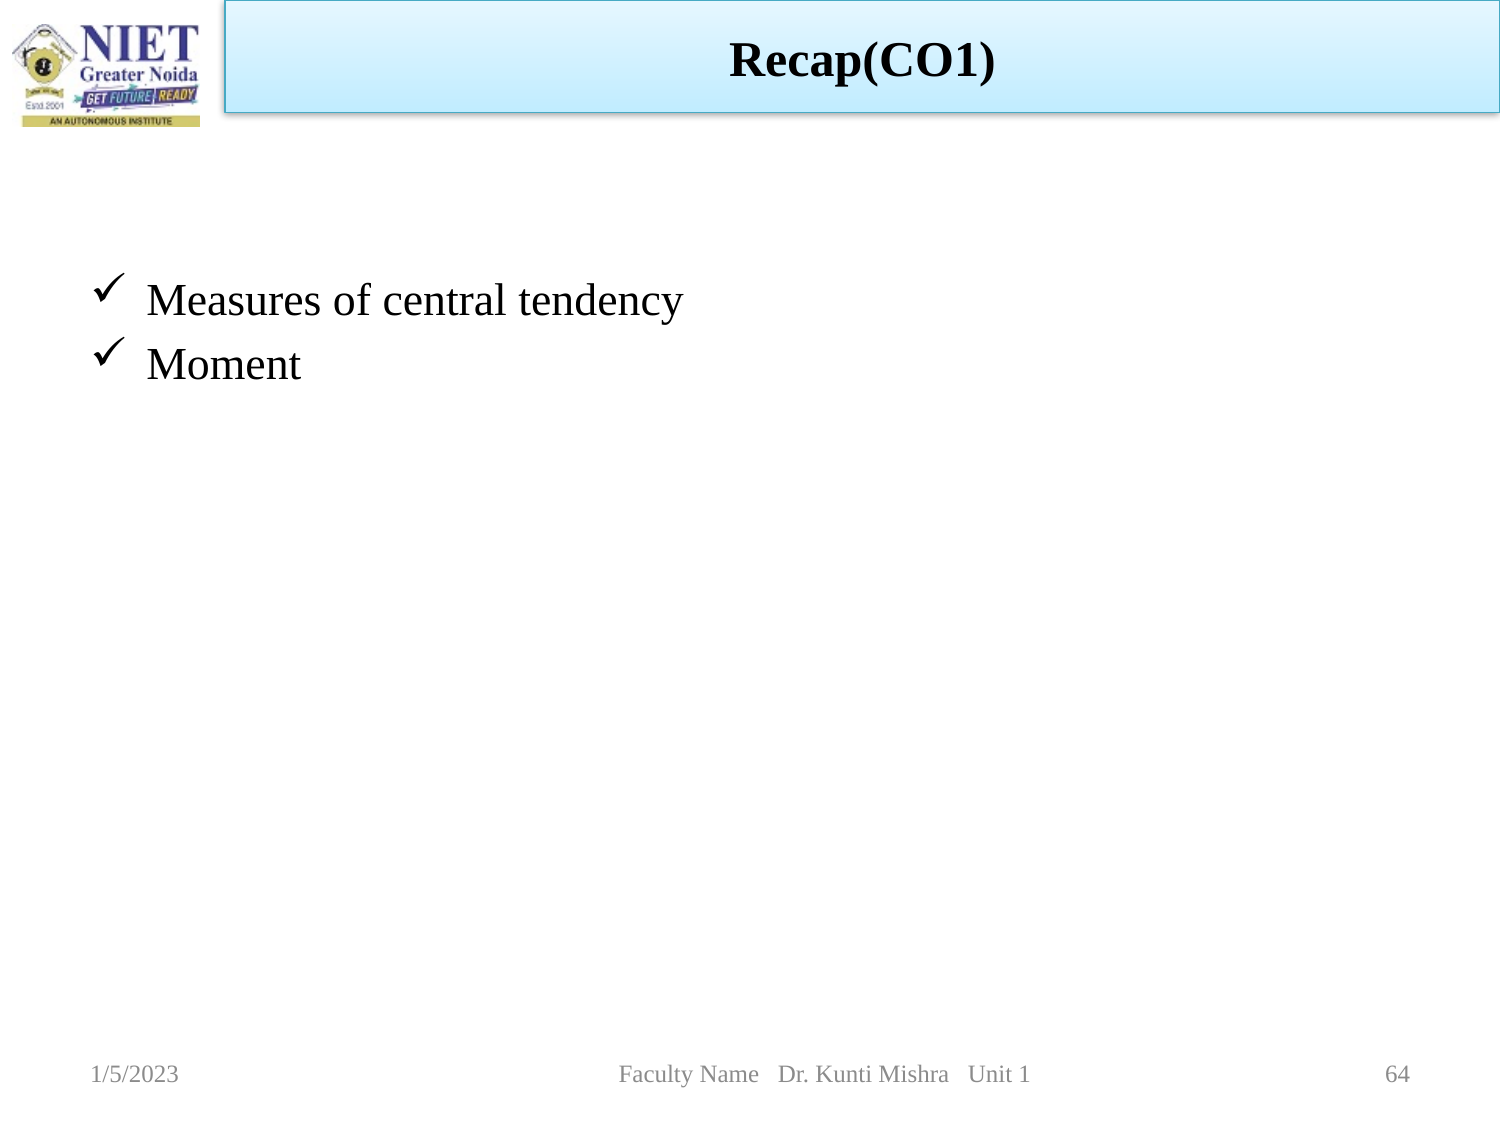

Recap(CO1)
Measures of central tendency
Moment
1/5/2023
Faculty Name   Dr. Kunti Mishra   Unit 1
64